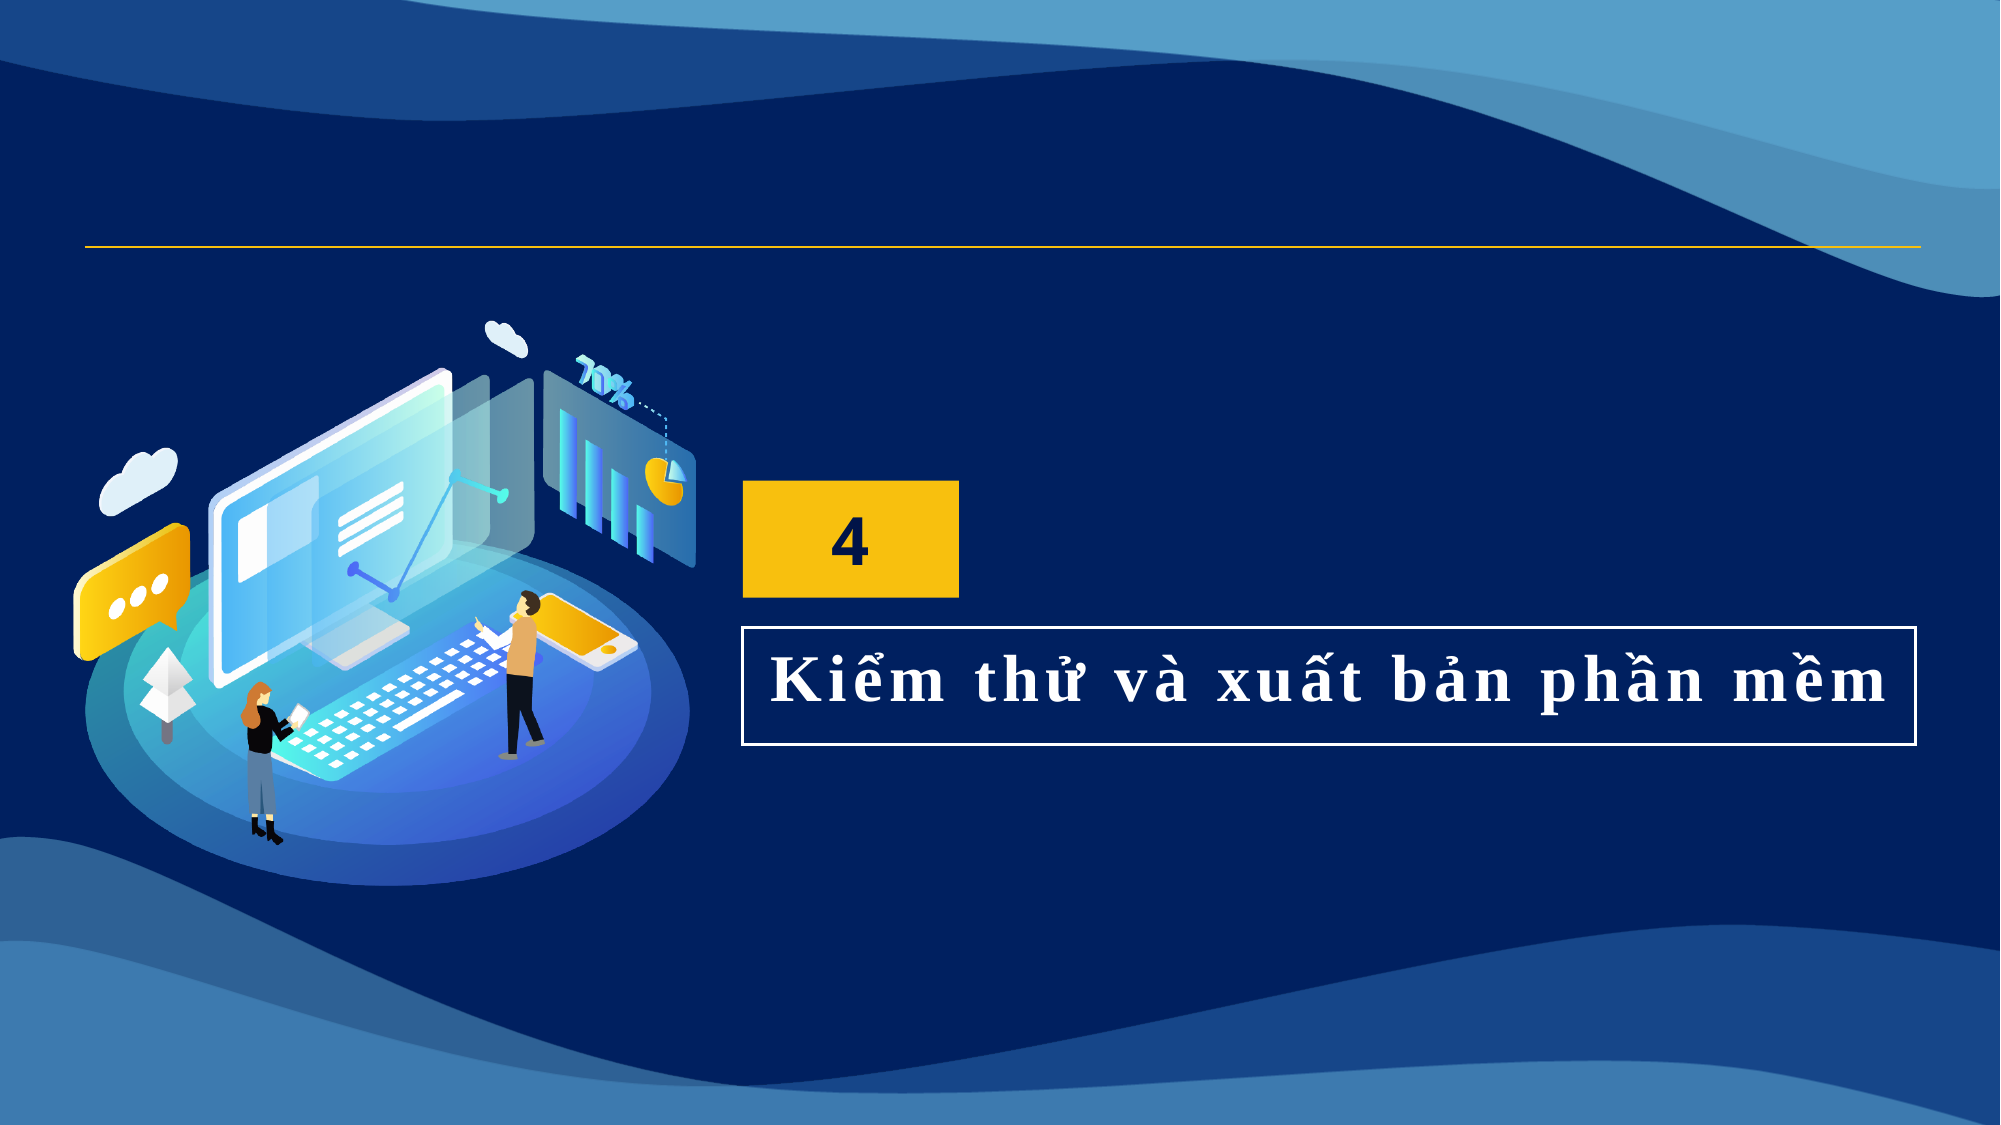

4
Kiểm thử và xuất bản phần mềm